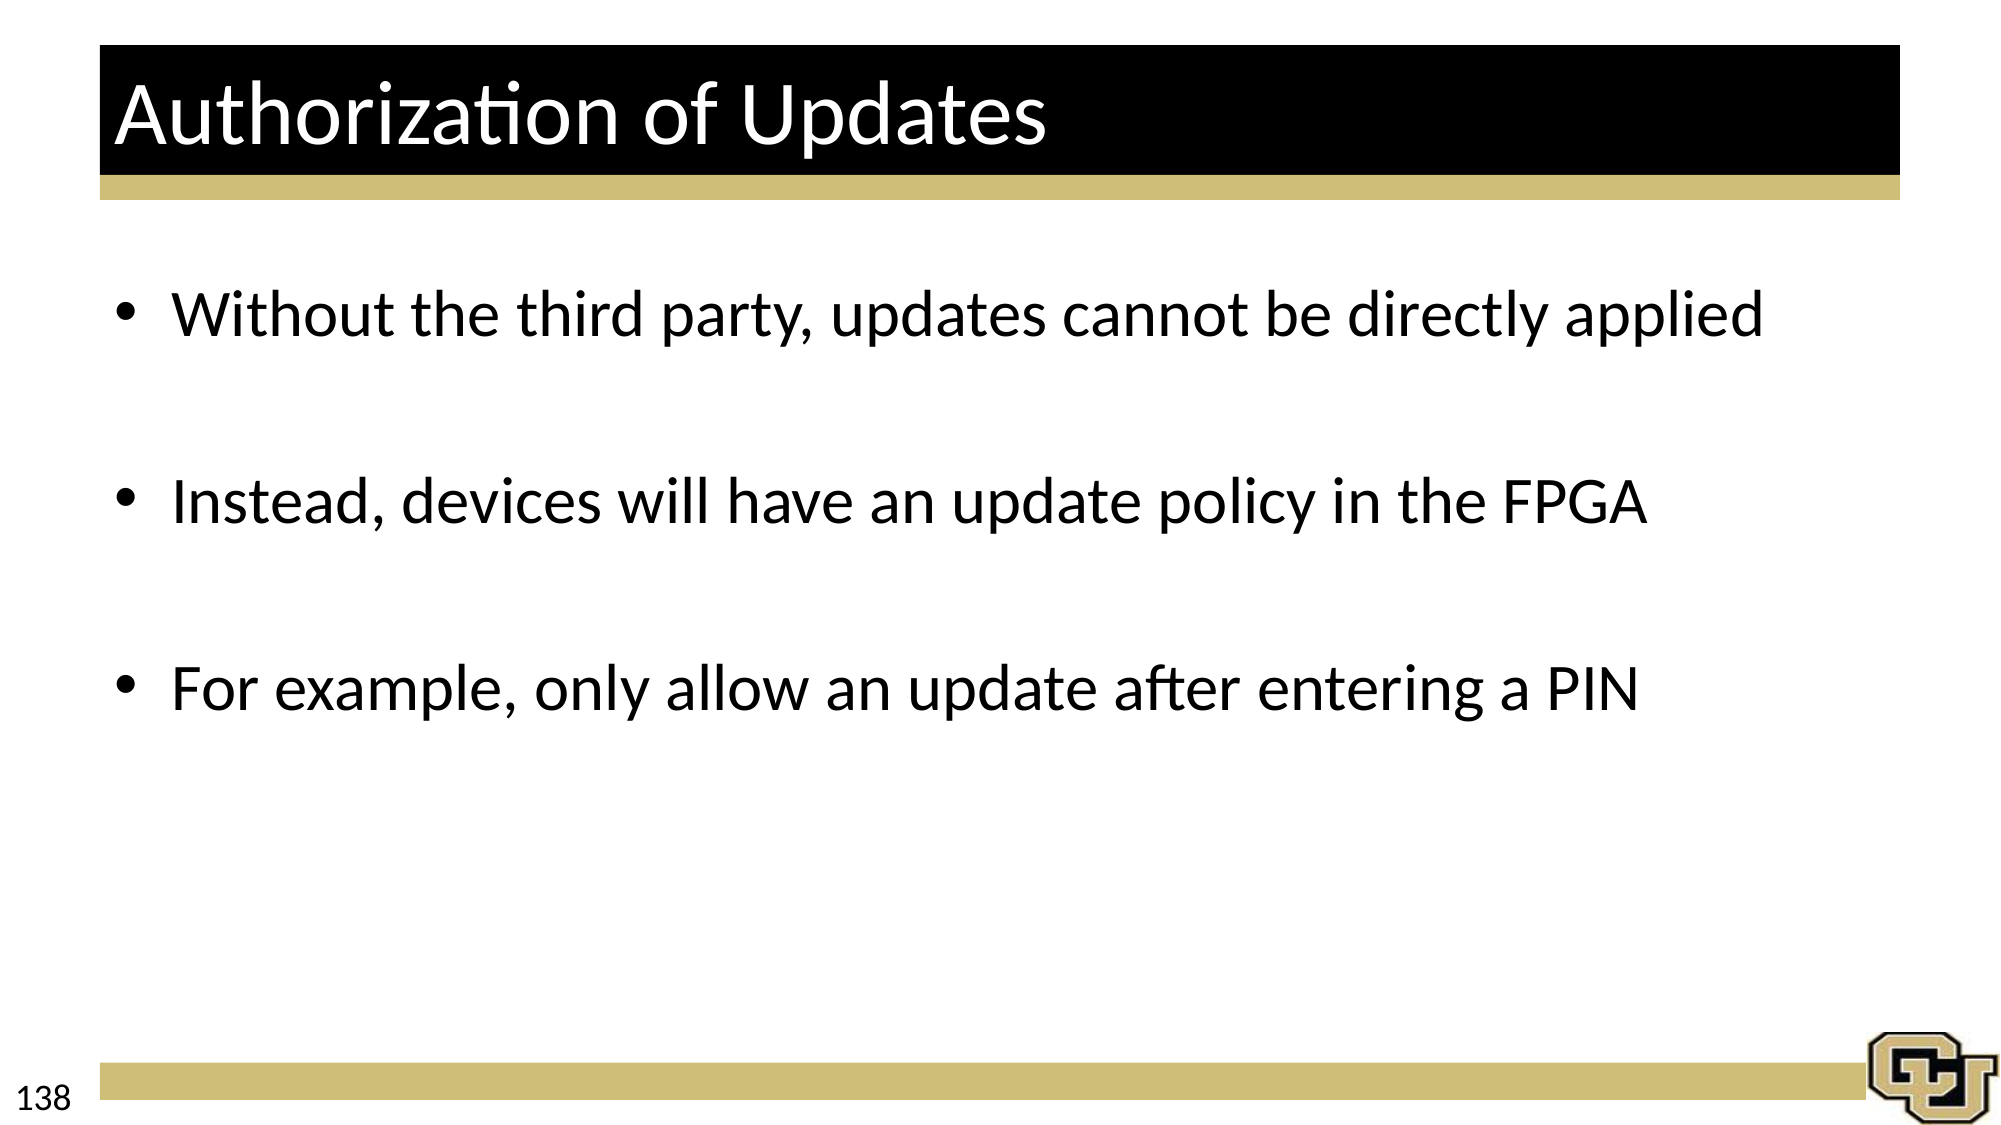

# Authorization of Updates
Without the third party, updates cannot be directly applied

Instead, devices will have an update policy in the FPGA

For example, only allow an update after entering a PIN
138